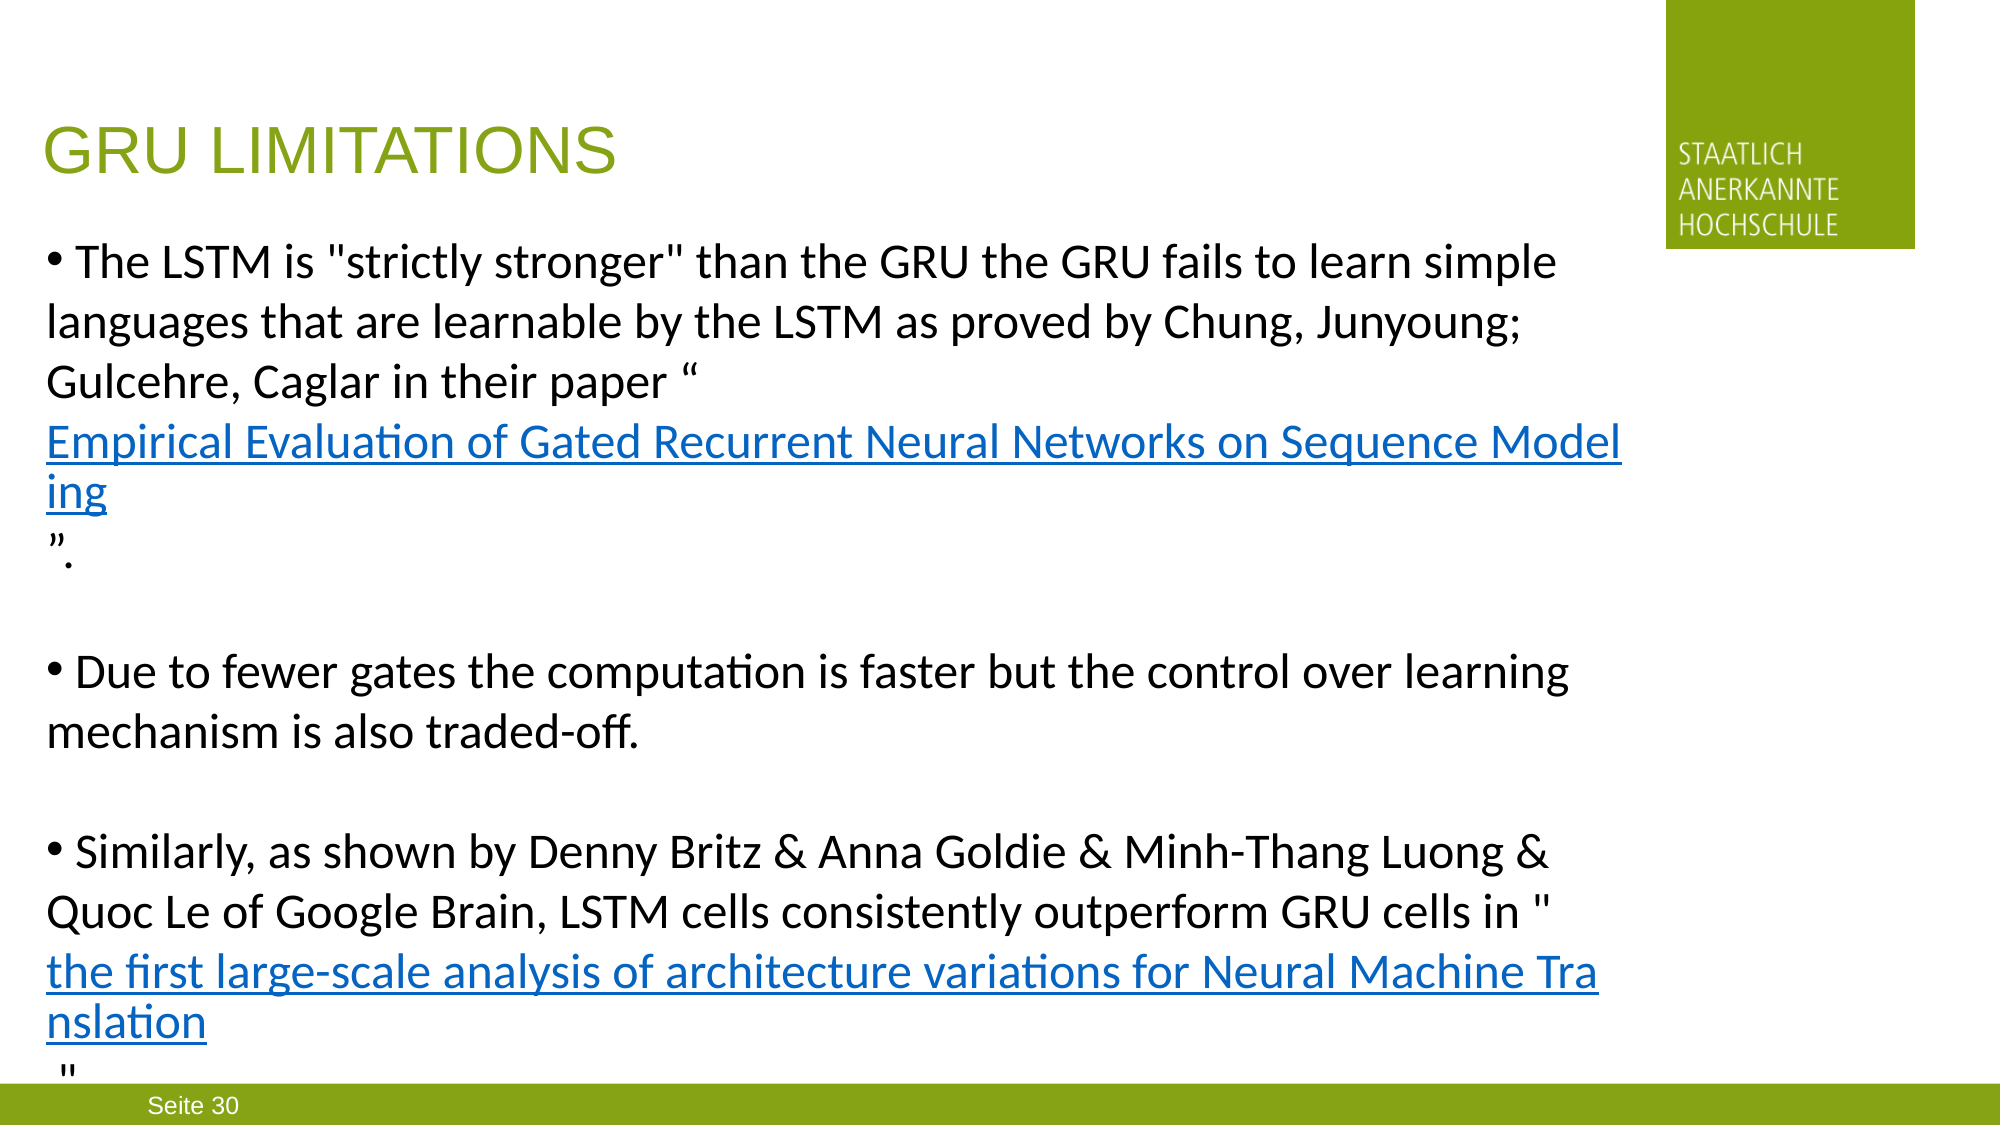

# GRU LIMITATIONS
 The LSTM is "strictly stronger" than the GRU the GRU fails to learn simple languages that are learnable by the LSTM as proved by Chung, Junyoung; Gulcehre, Caglar in their paper “Empirical Evaluation of Gated Recurrent Neural Networks on Sequence Modeling”.

 Due to fewer gates the computation is faster but the control over learning mechanism is also traded-off.

 Similarly, as shown by Denny Britz & Anna Goldie & Minh-Thang Luong & Quoc Le of Google Brain, LSTM cells consistently outperform GRU cells in "the first large-scale analysis of architecture variations for Neural Machine Translation "
Seite 30